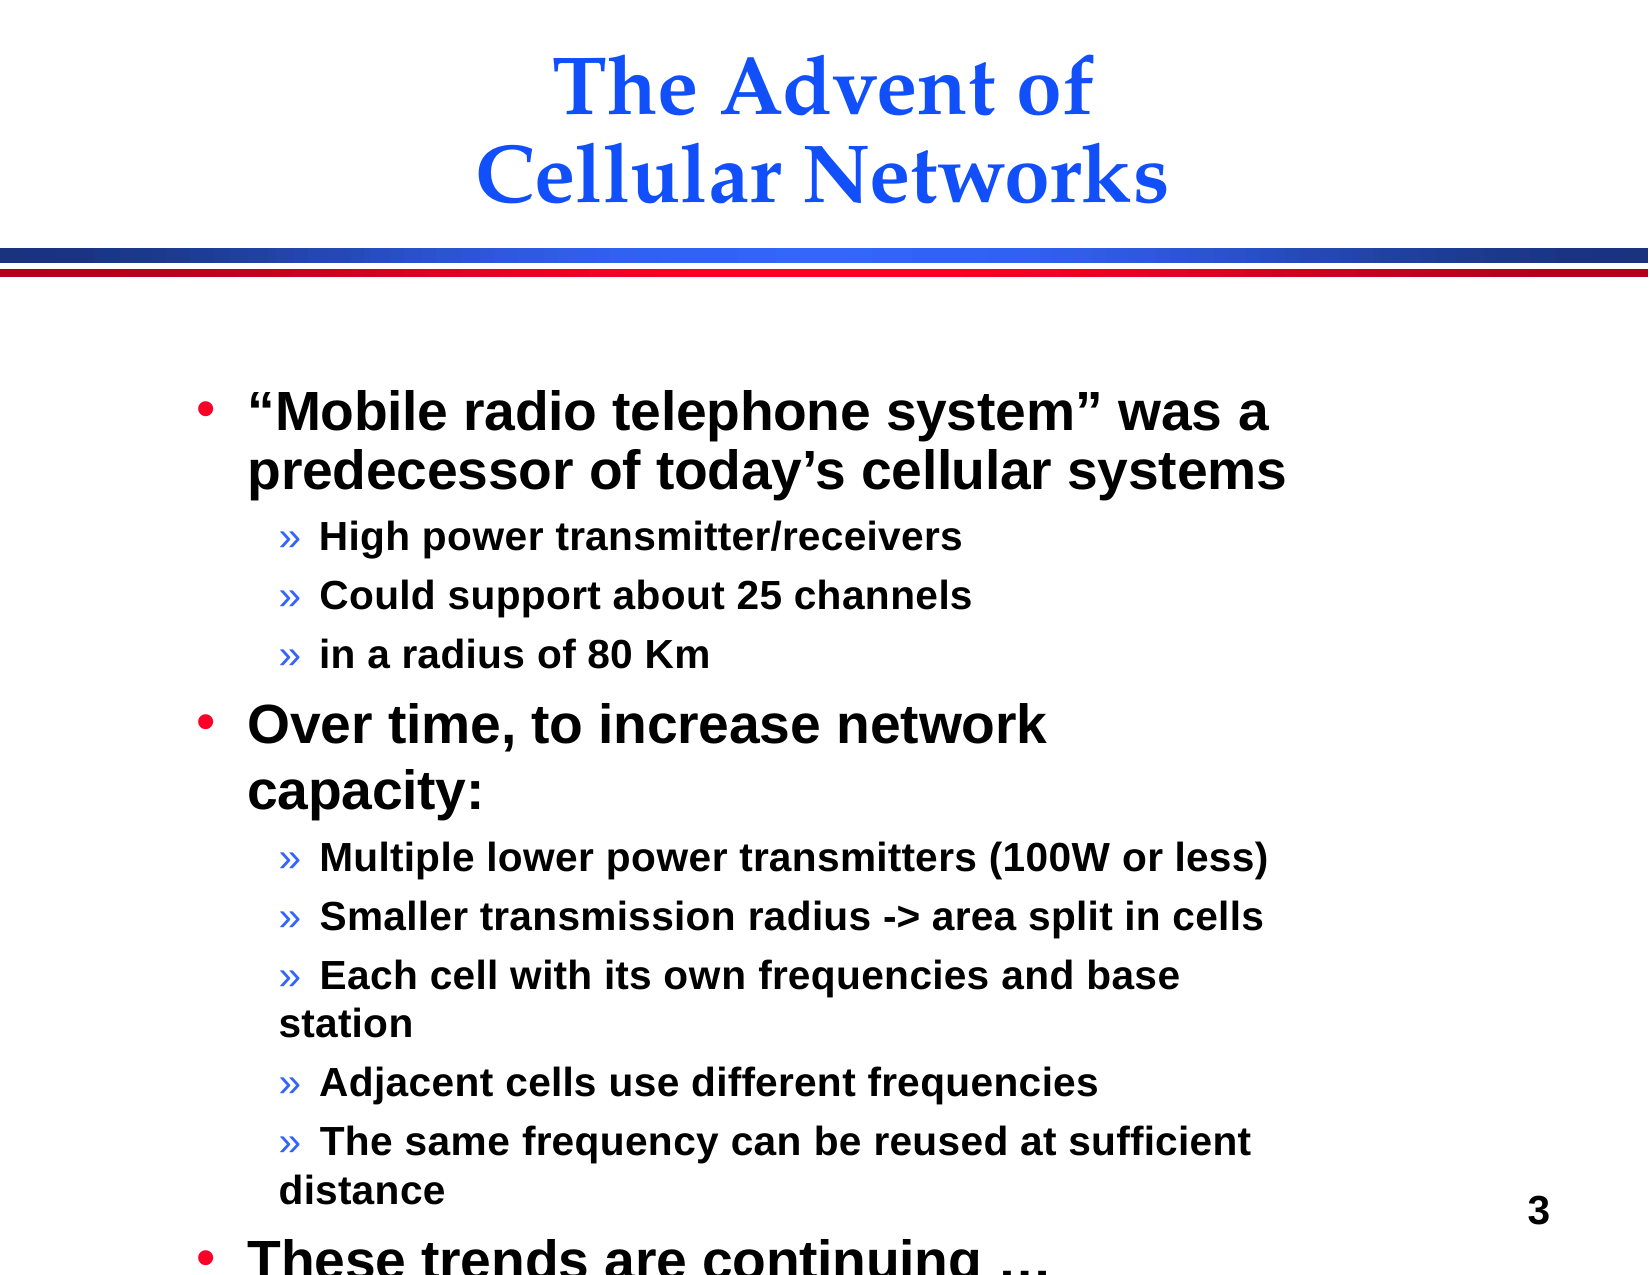

# The Advent of  Cellular Networks
“Mobile radio telephone system” was a  predecessor of today’s cellular systems
» High power transmitter/receivers
» Could support about 25 channels
» in a radius of 80 Km
Over time, to increase network capacity:
» Multiple lower power transmitters (100W or less)
» Smaller transmission radius -> area split in cells
» Each cell with its own frequencies and base station
» Adjacent cells use different frequencies
» The same frequency can be reused at sufficient distance
These trends are continuing …
3